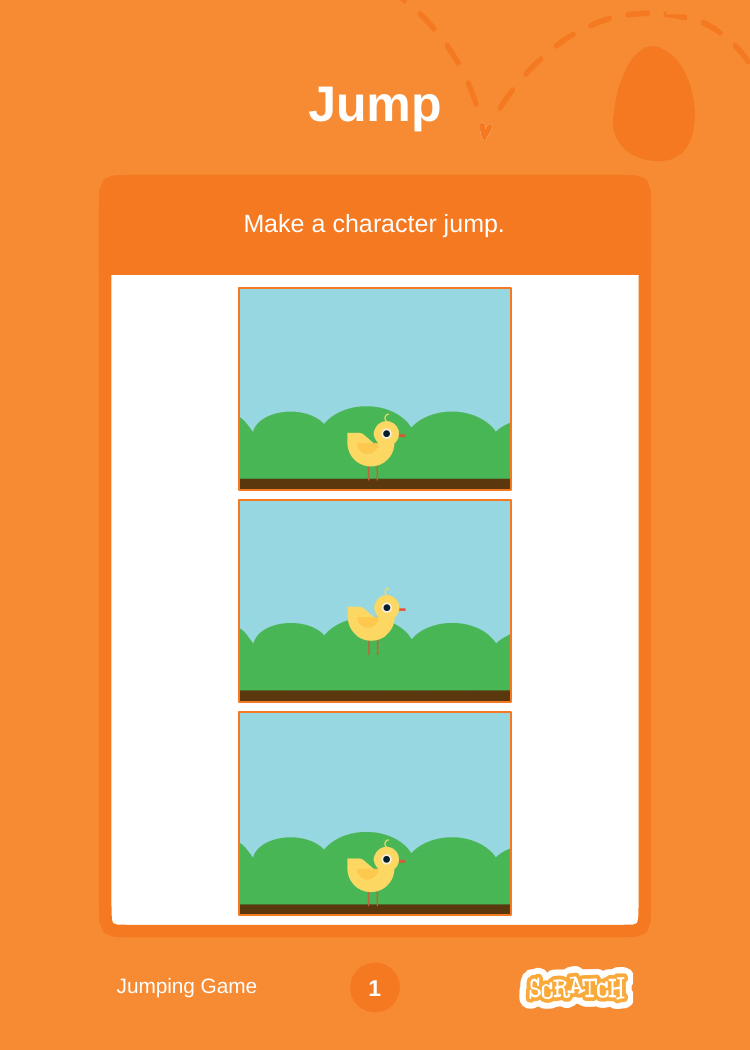

# Jump

Make a character jump.

Jumping Game
1